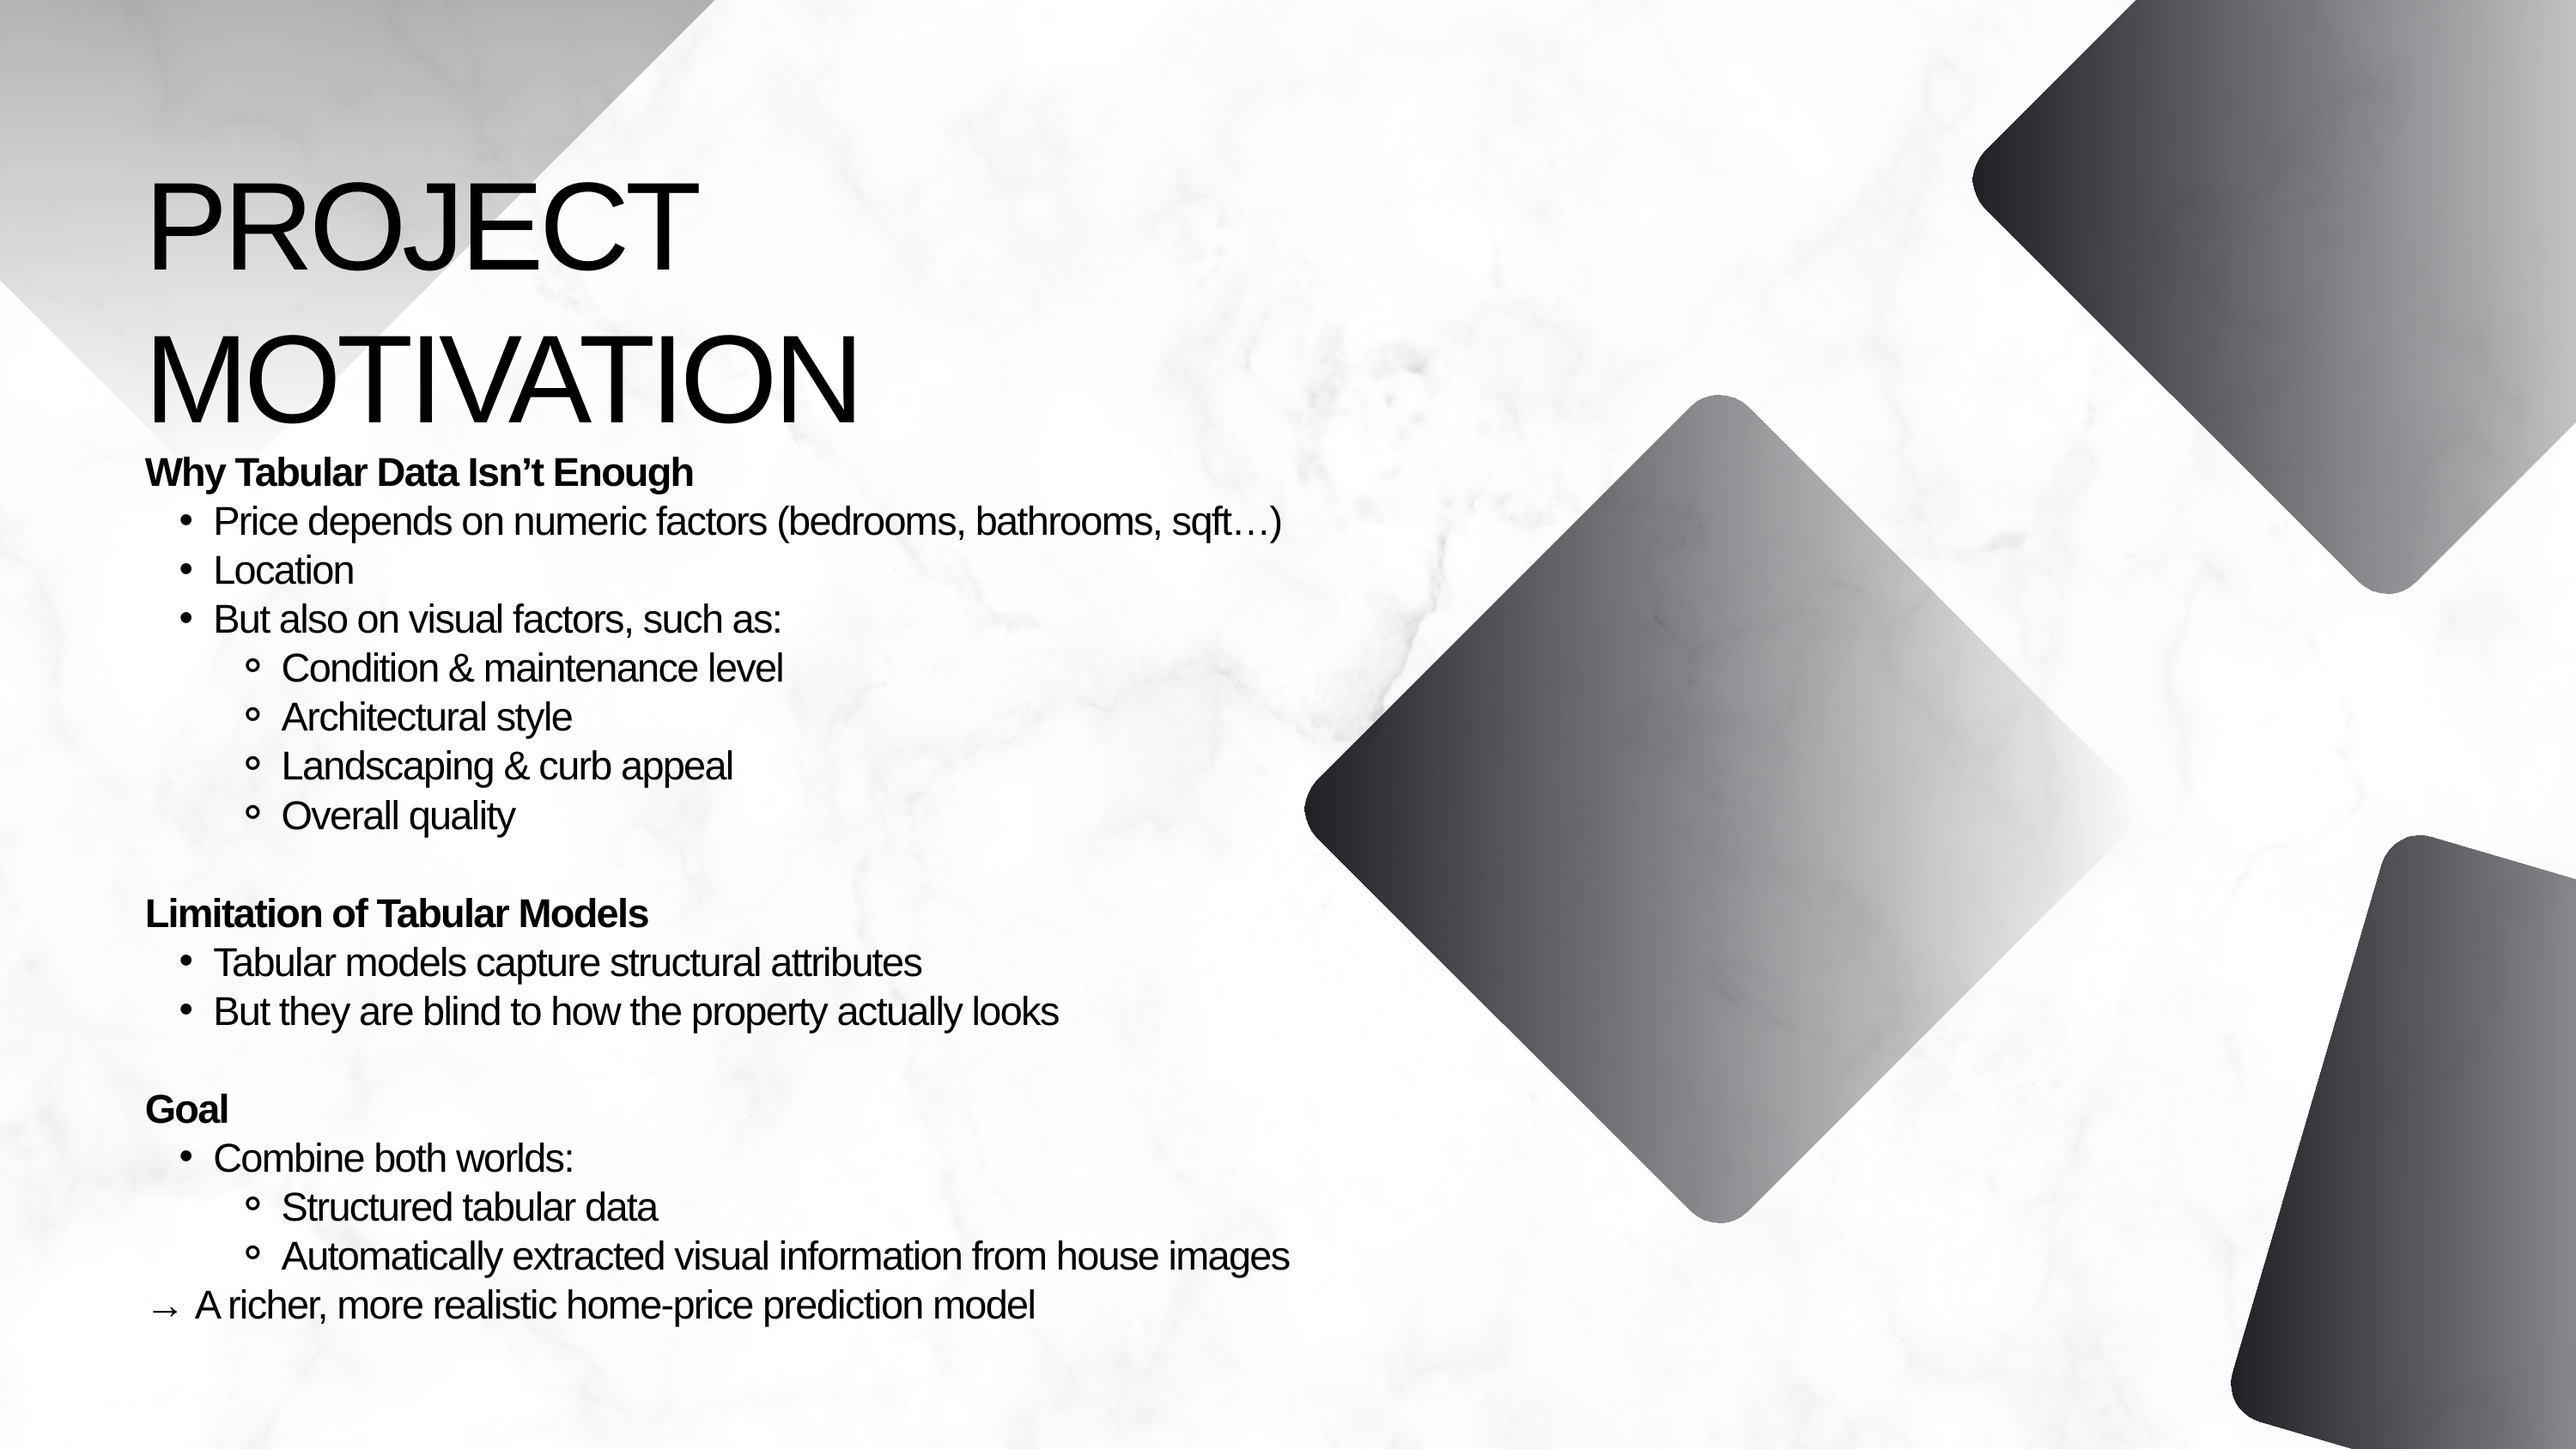

PROJECT MOTIVATION

Why Tabular Data Isn’t Enough
Price depends on numeric factors (bedrooms, bathrooms, sqft…)
Location
But also on visual factors, such as:
Condition & maintenance level
Architectural style
Landscaping & curb appeal
Overall quality

Limitation of Tabular Models
Tabular models capture structural attributes
But they are blind to how the property actually looks

Goal
Combine both worlds:
Structured tabular data
Automatically extracted visual information from house images
→ A richer, more realistic home-price prediction model